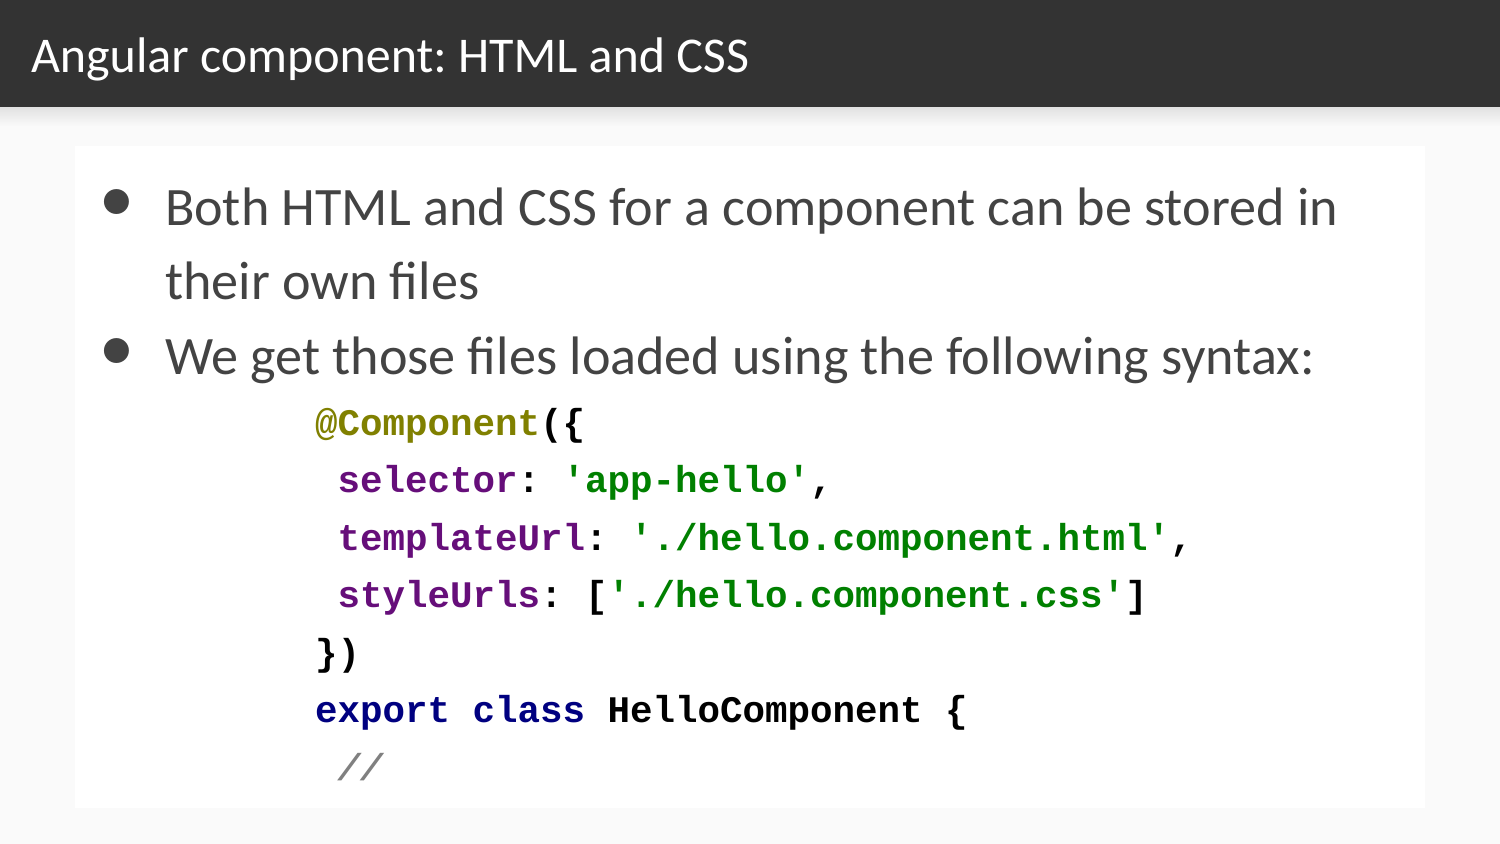

# Angular component: HTML and CSS
Both HTML and CSS for a component can be stored in their own files
We get those files loaded using the following syntax:
@Component({
 selector: 'app-hello',
 templateUrl: './hello.component.html',
 styleUrls: ['./hello.component.css']
})
export class HelloComponent {
 //